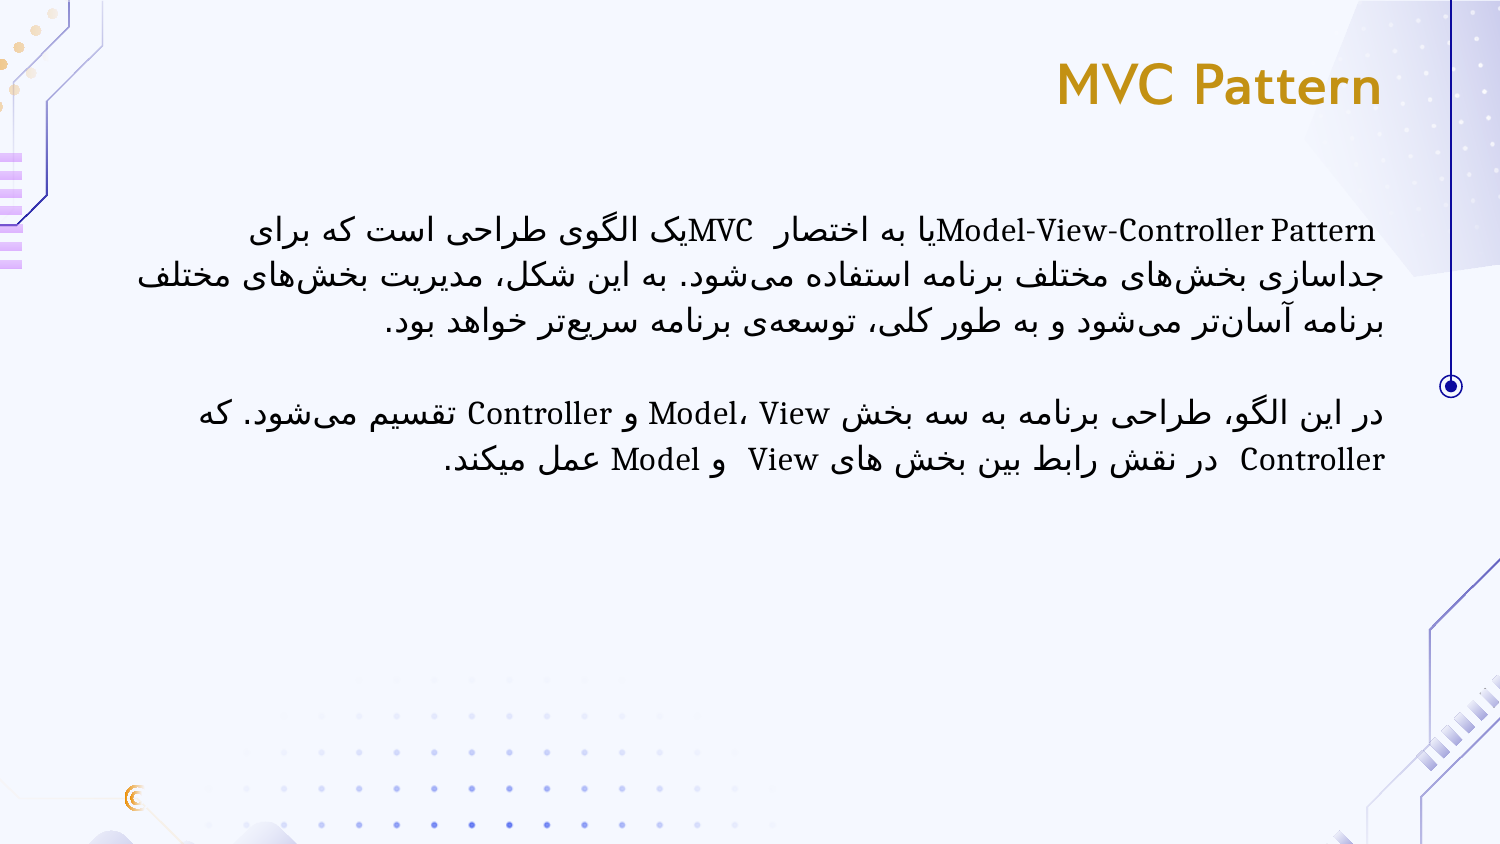

MVC Pattern
 Model-View-Controller Patternیا به اختصار  MVCیک الگوی طراحی است که برای جداسازی بخش‌های مختلف برنامه استفاده می‌شود. به این شکل، مدیریت بخش‌های مختلف برنامه آسان‌تر می‌شود و به طور کلی، توسعه‌ی برنامه سریع‌تر خواهد بود.

در این الگو، طراحی برنامه به سه بخش Model، View و Controller تقسیم می‌شود. که Controller  در نقش رابط بین بخش های View  و Model عمل میکند.